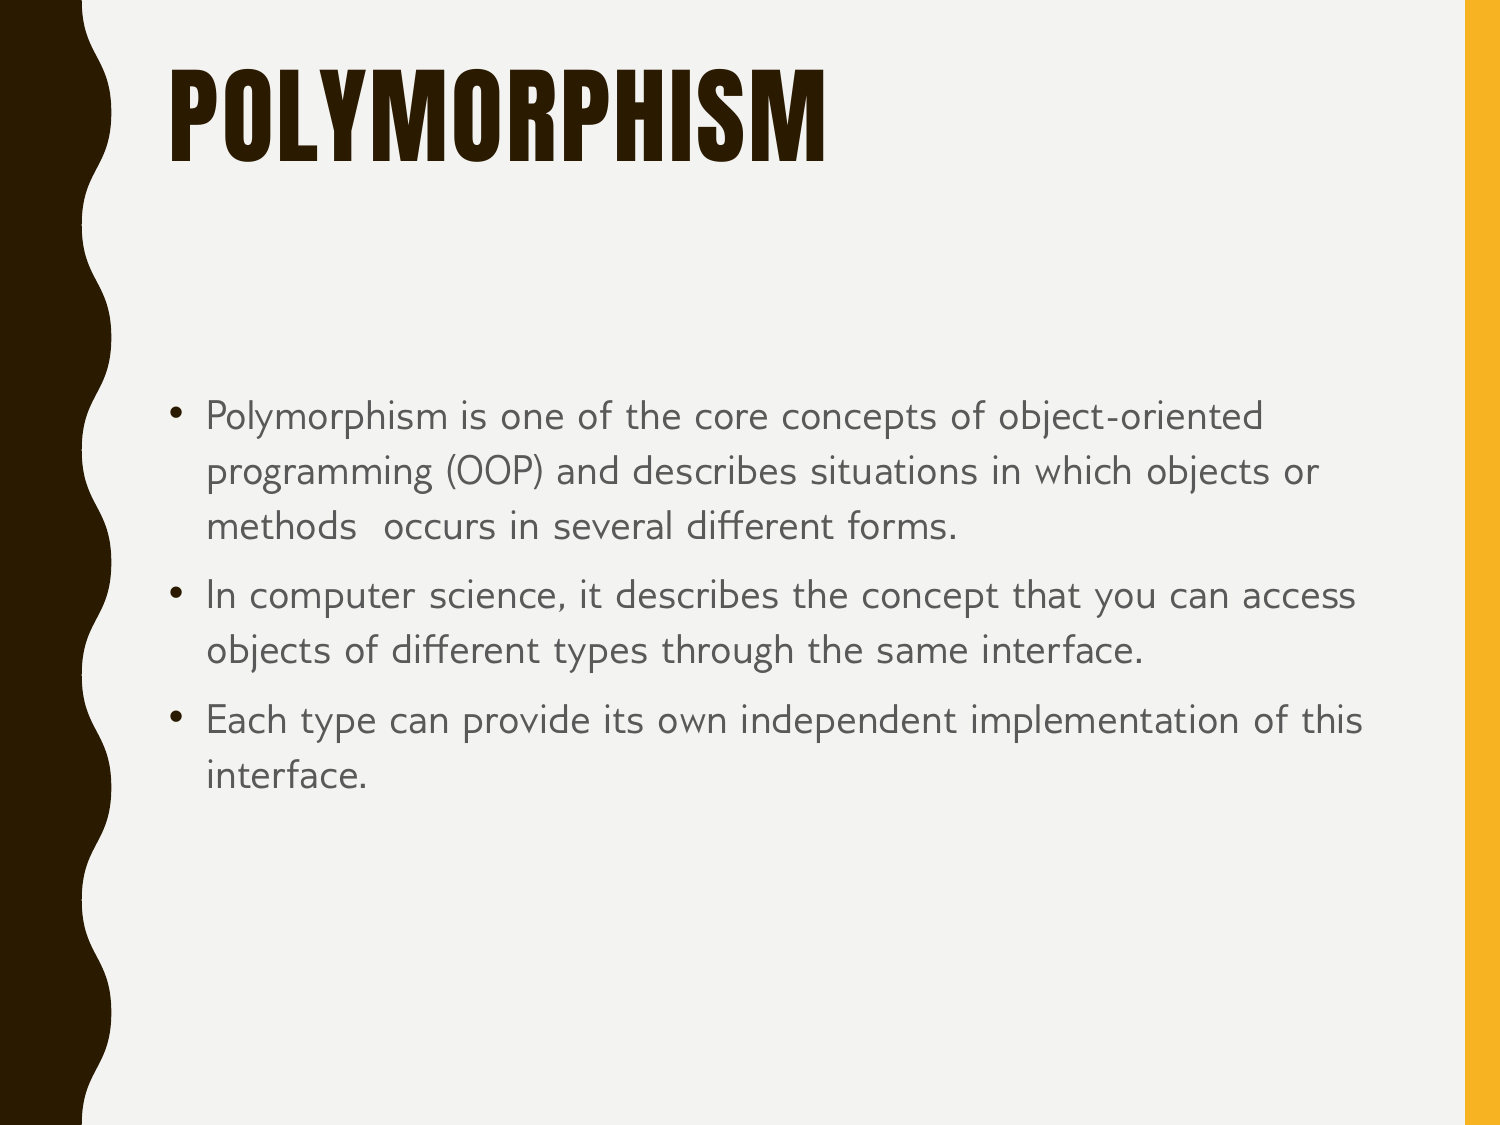

# Polymorphism
Polymorphism is one of the core concepts of object-oriented programming (OOP) and describes situations in which objects or methods  occurs in several different forms.
In computer science, it describes the concept that you can access objects of different types through the same interface.
Each type can provide its own independent implementation of this interface.